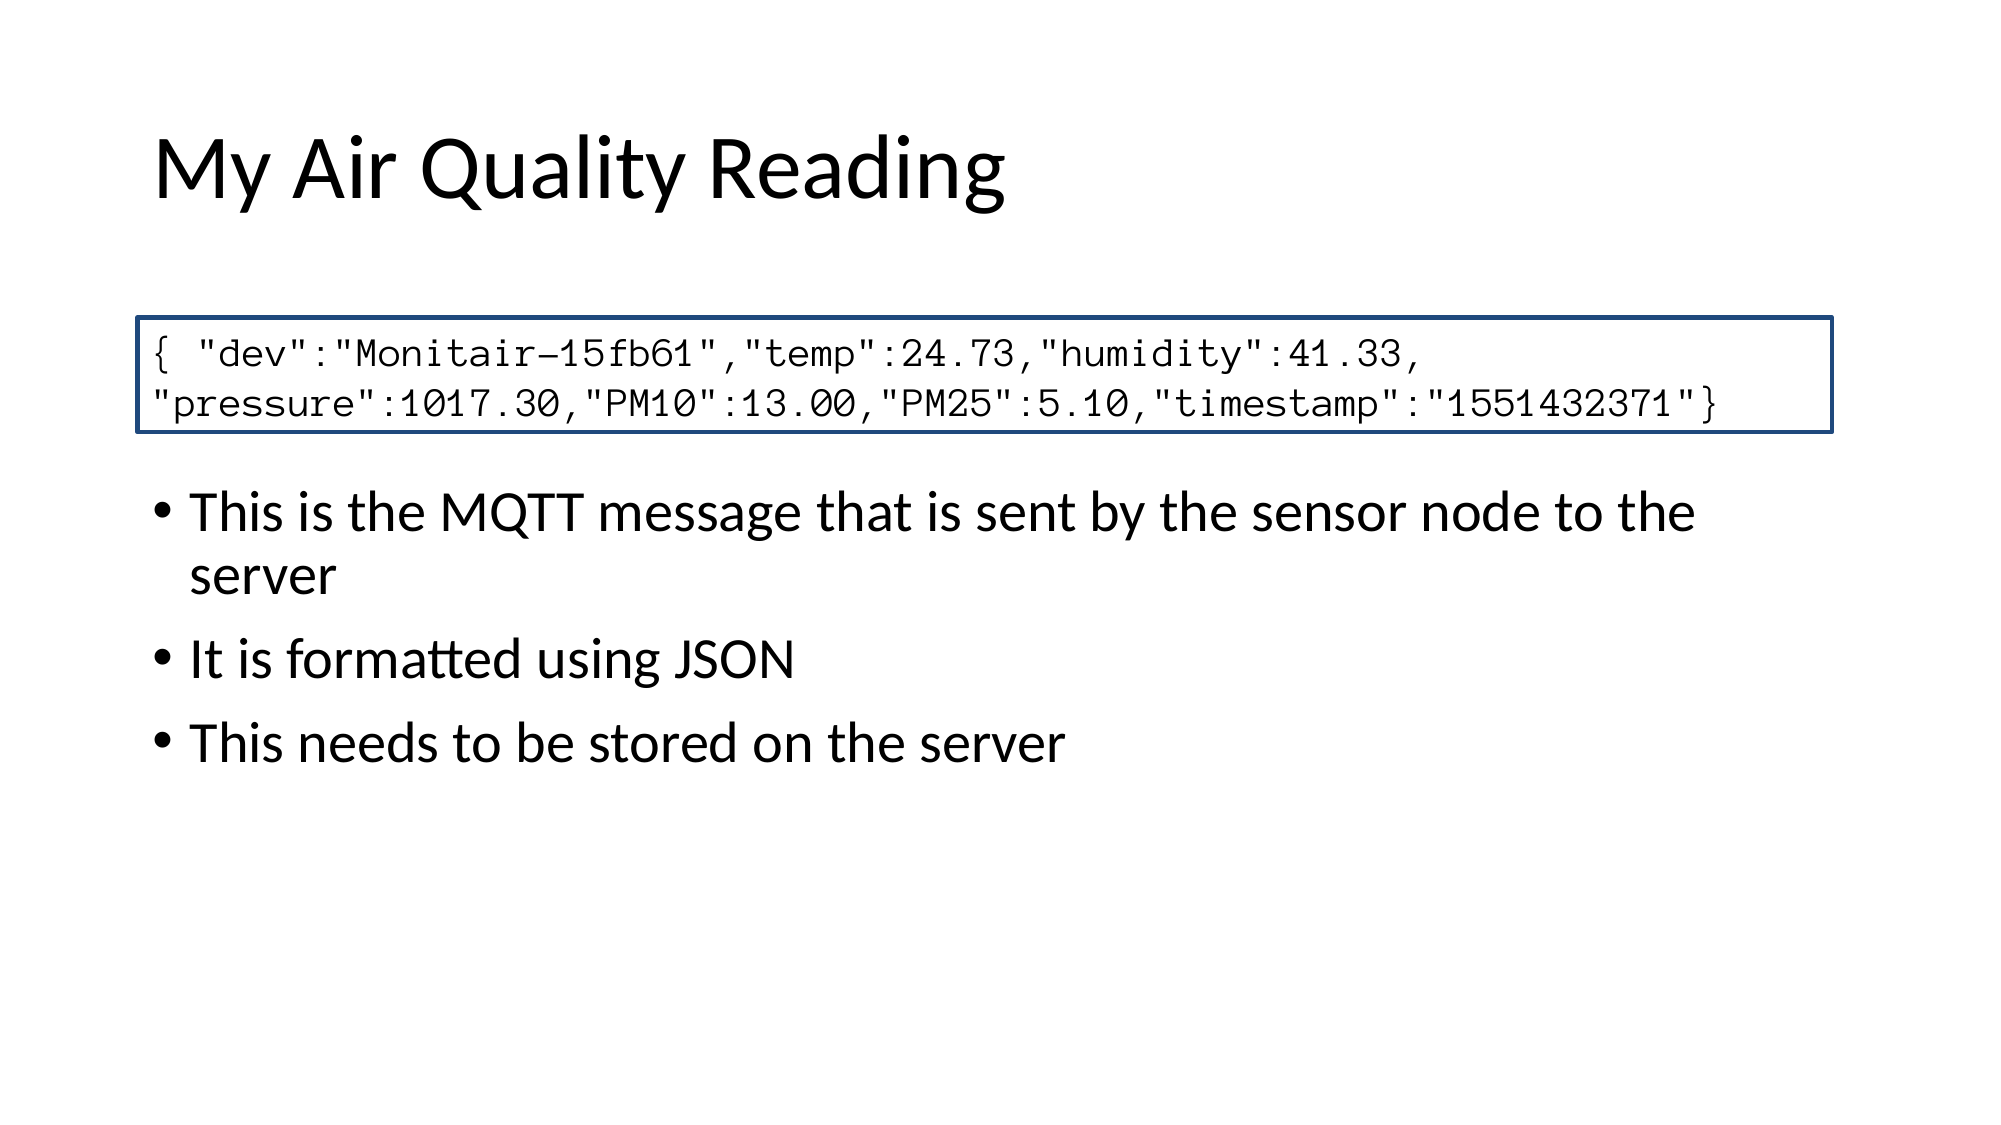

# My Air Quality Reading
{ "dev":"Monitair-15fb61","temp":24.73,"humidity":41.33,
"pressure":1017.30,"PM10":13.00,"PM25":5.10,"timestamp":"1551432371"}
This is the MQTT message that is sent by the sensor node to the server
It is formatted using JSON
This needs to be stored on the server